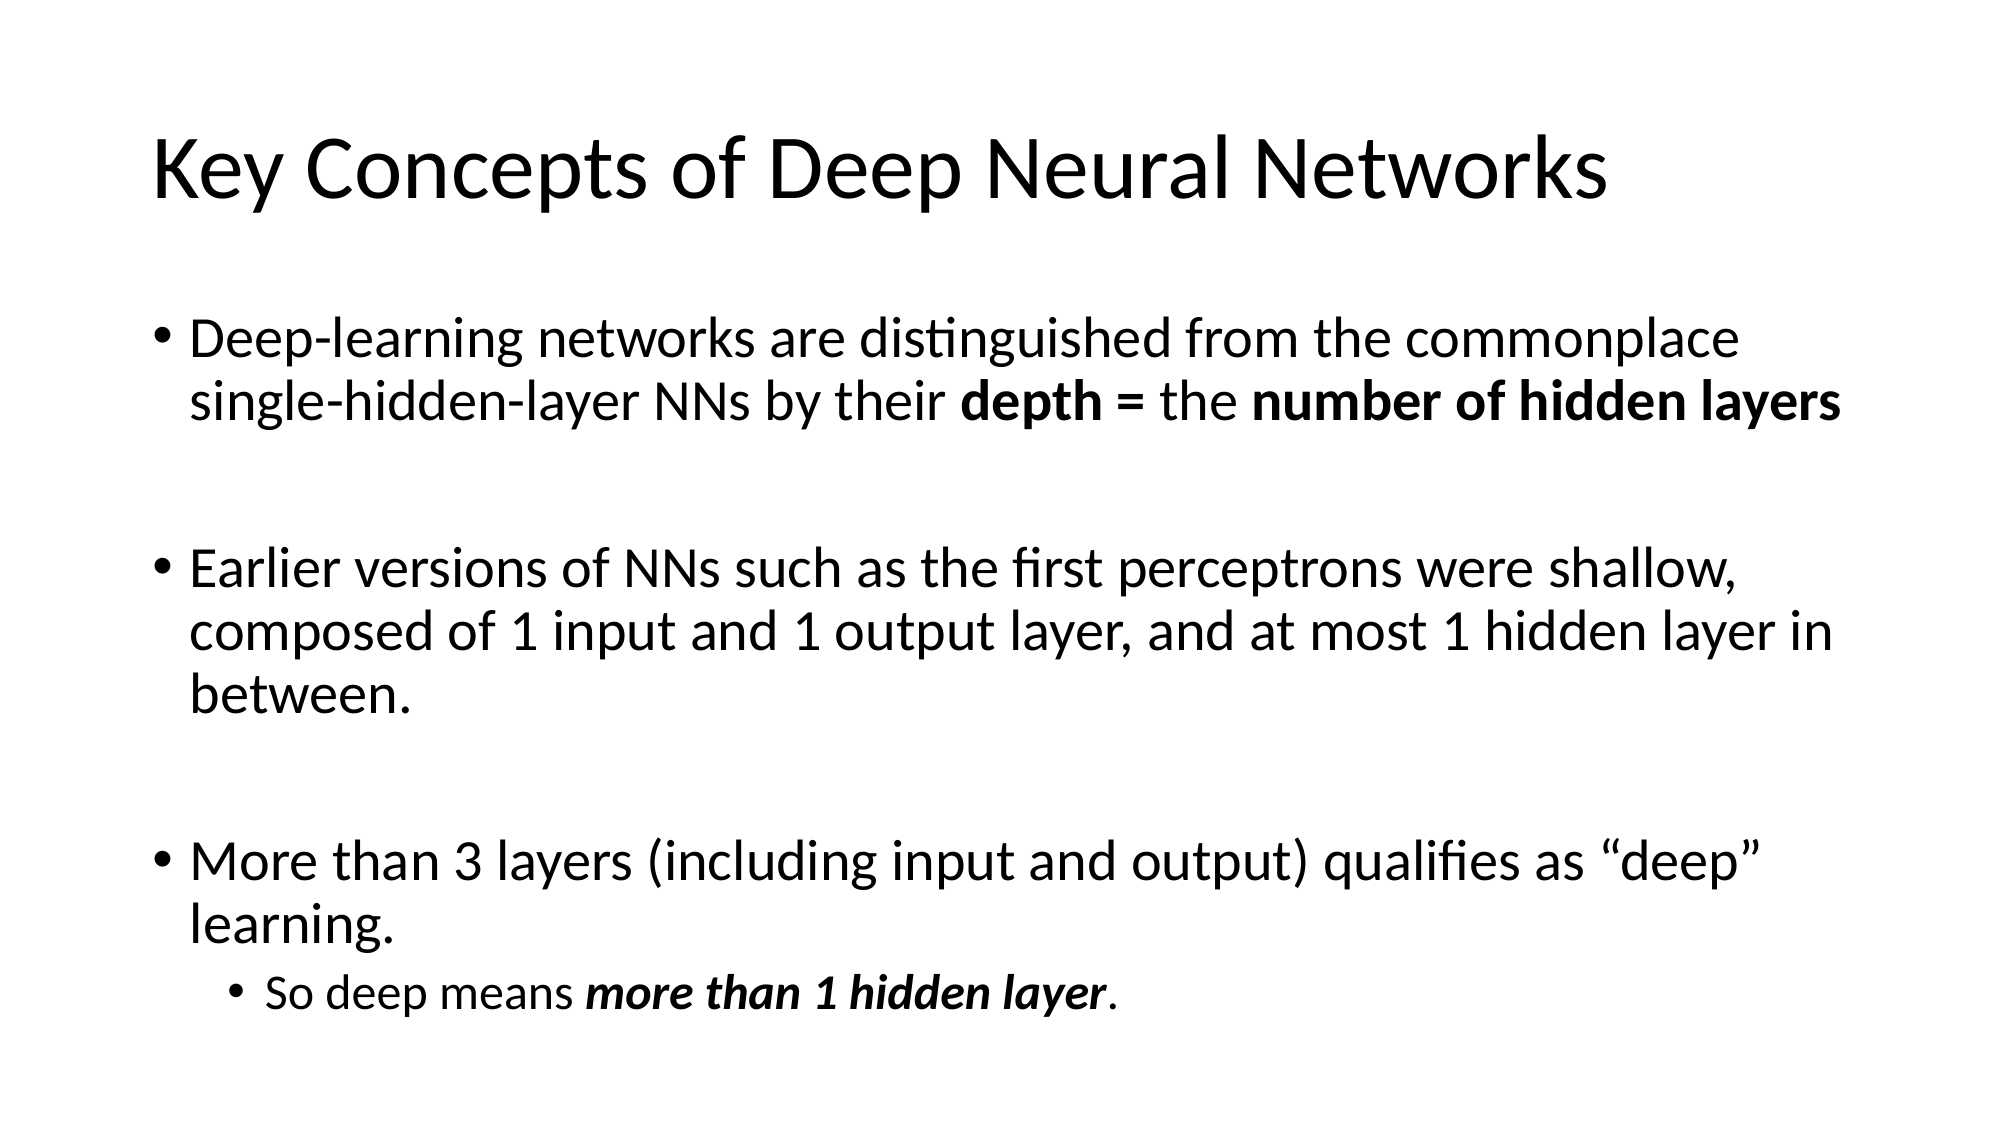

# Key Concepts of Deep Neural Networks
Deep-learning networks are distinguished from the commonplace single-hidden-layer NNs by their depth = the number of hidden layers

Earlier versions of NNs such as the first perceptrons were shallow, composed of 1 input and 1 output layer, and at most 1 hidden layer in between.

More than 3 layers (including input and output) qualifies as “deep” learning.
So deep means more than 1 hidden layer.